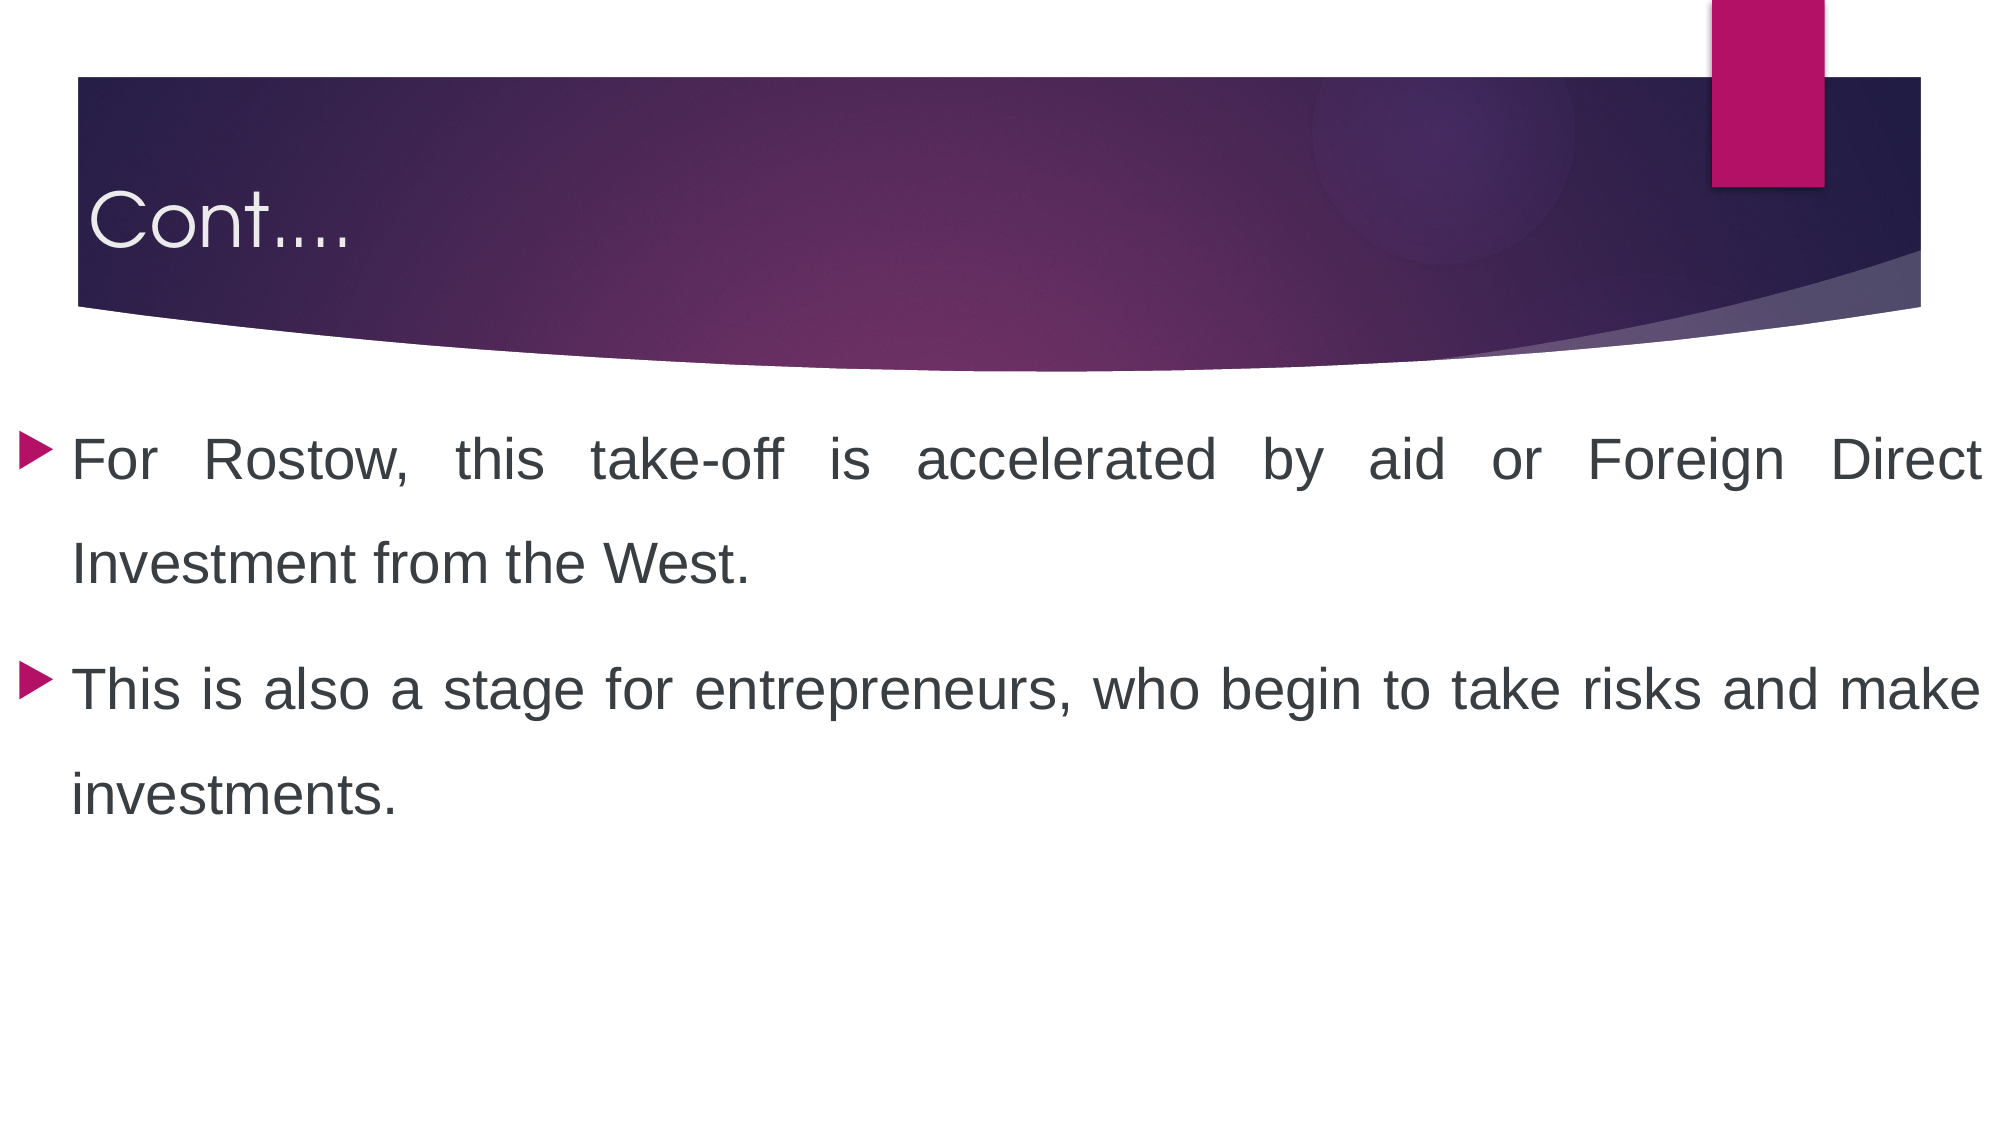

# Cont.…
For Rostow, this take-off is accelerated by aid or Foreign Direct Investment from the West.
This is also a stage for entrepreneurs, who begin to take risks and make investments.